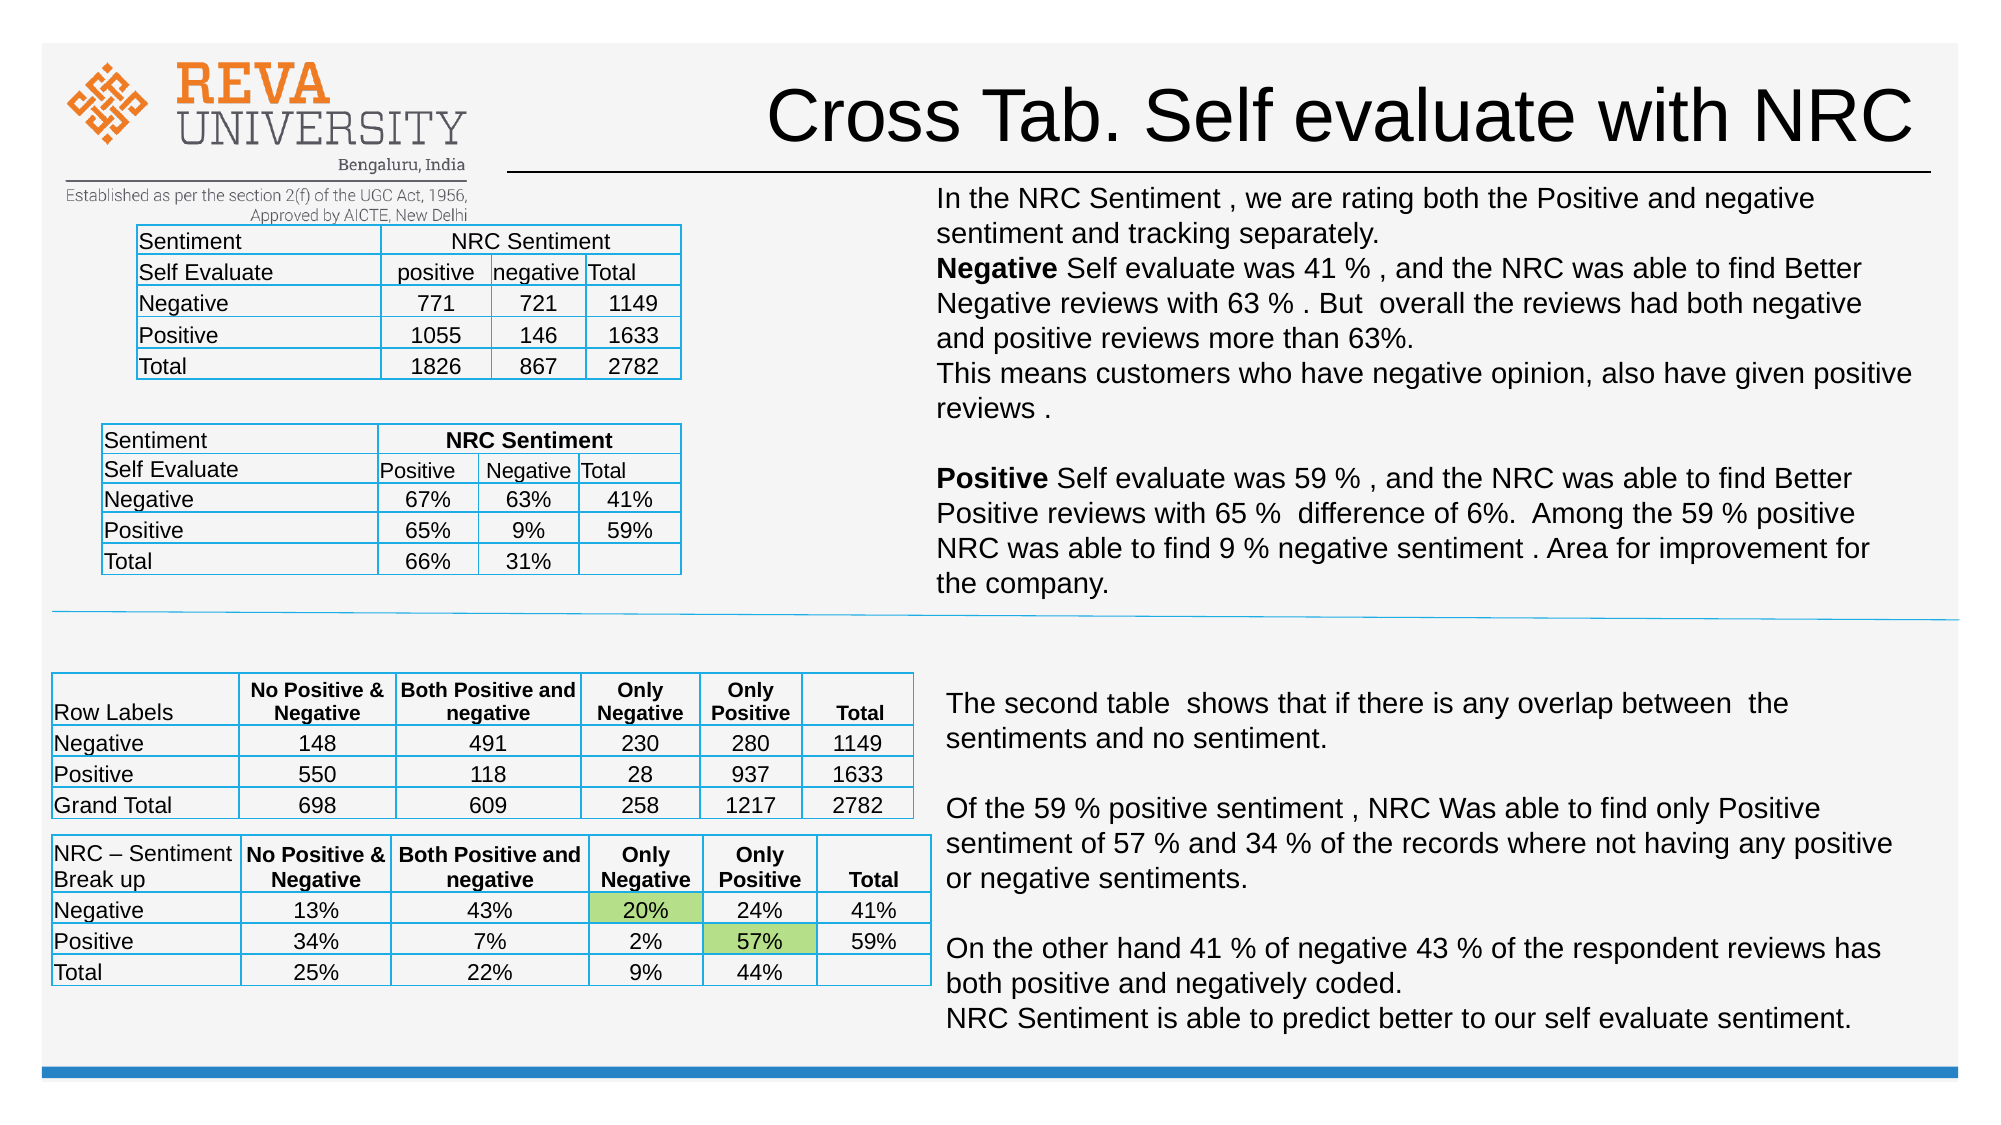

# Cross Tab. Self evaluate with NRC
In the NRC Sentiment , we are rating both the Positive and negative sentiment and tracking separately.
Negative Self evaluate was 41 % , and the NRC was able to find Better  Negative reviews with 63 % . But  overall the reviews had both negative and positive reviews more than 63%.
This means customers who have negative opinion, also have given positive reviews .

Positive Self evaluate was 59 % , and the NRC was able to find Better  Positive reviews with 65 %  difference of 6%.  Among the 59 % positive NRC was able to find 9 % negative sentiment . Area for improvement for the company.
| Sentiment | NRC Sentiment |  |  |
| --- | --- | --- | --- |
| Self Evaluate | positive | negative | Total |
| Negative | 771 | 721 | 1149 |
| Positive | 1055 | 146 | 1633 |
| Total | 1826 | 867 | 2782 |
| Sentiment | NRC Sentiment |  |  |
| --- | --- | --- | --- |
| Self Evaluate | Positive | Negative | Total |
| Negative | 67% | 63% | 41% |
| Positive | 65% | 9% | 59% |
| Total | 66% | 31% |  |
| Row Labels | No Positive & Negative | Both Positive and negative | Only Negative | Only Positive | Total |
| --- | --- | --- | --- | --- | --- |
| Negative | 148 | 491 | 230 | 280 | 1149 |
| Positive | 550 | 118 | 28 | 937 | 1633 |
| Grand Total | 698 | 609 | 258 | 1217 | 2782 |
The second table  shows that if there is any overlap between  the sentiments and no sentiment.

Of the 59 % positive sentiment , NRC Was able to find only Positive sentiment of 57 % and 34 % of the records where not having any positive or negative sentiments.

On the other hand 41 % of negative 43 % of the respondent reviews has both positive and negatively coded.
NRC Sentiment is able to predict better to our self evaluate sentiment.
| NRC – Sentiment Break up | No Positive & Negative | Both Positive and negative | Only Negative | Only Positive | Total |
| --- | --- | --- | --- | --- | --- |
| Negative | 13% | 43% | 20% | 24% | 41% |
| Positive | 34% | 7% | 2% | 57% | 59% |
| Total | 25% | 22% | 9% | 44% |  |